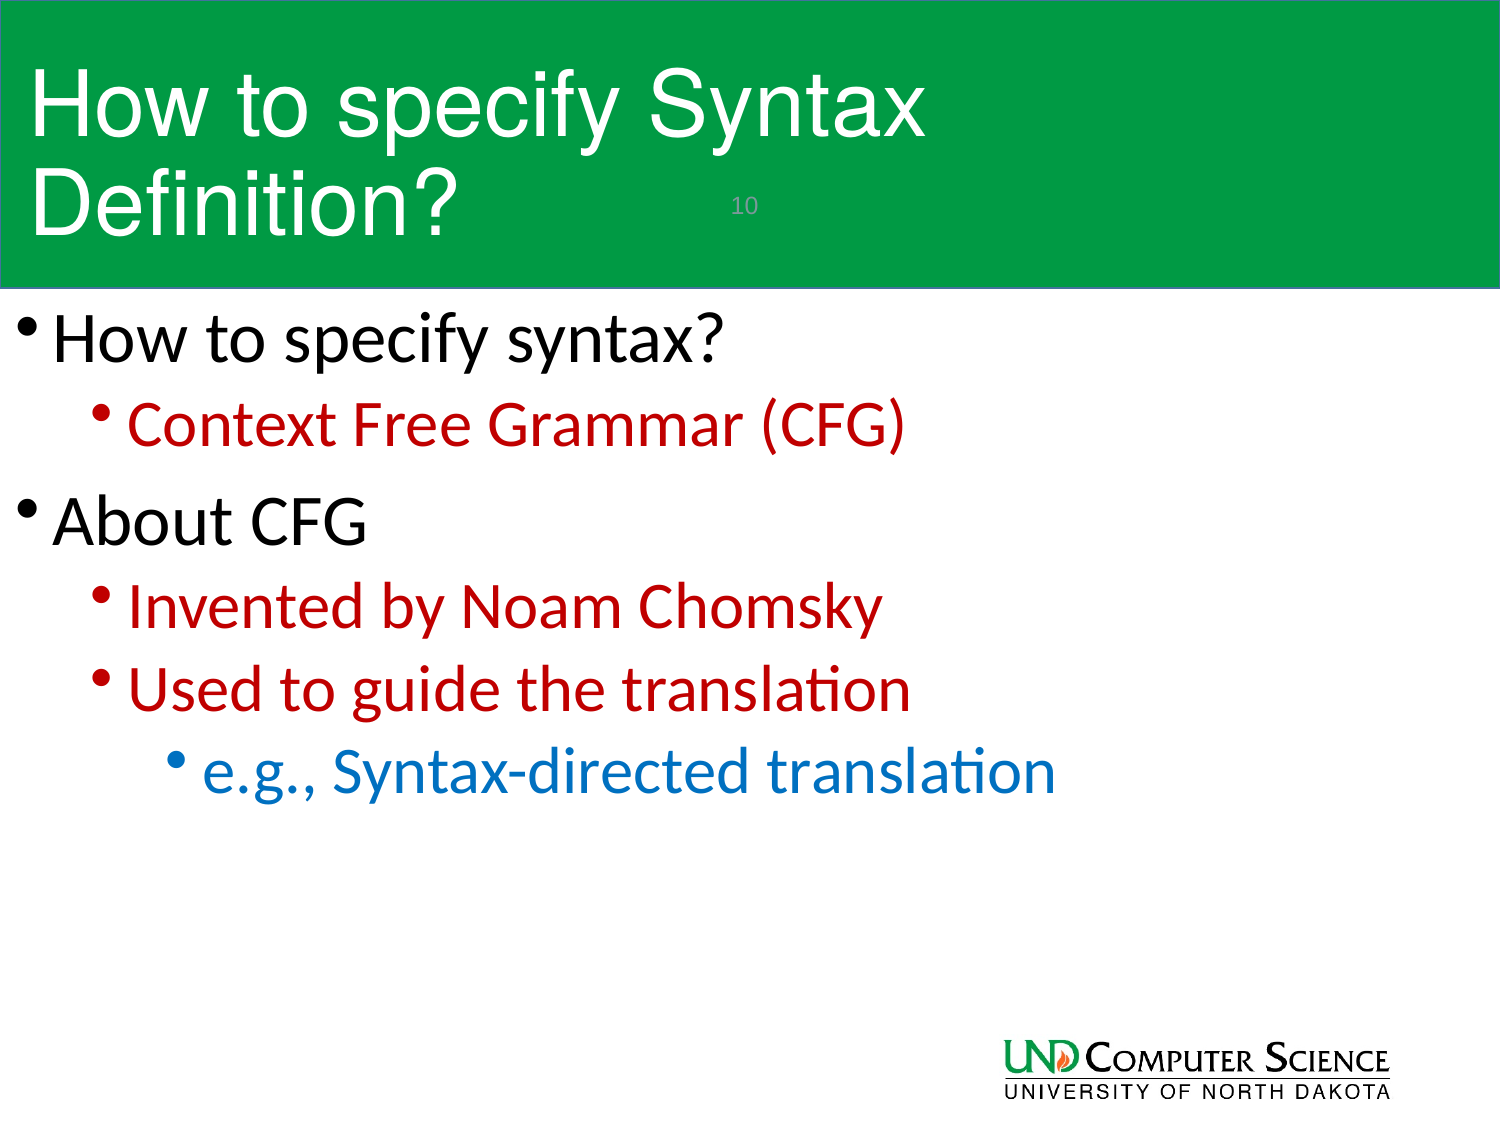

# How to specify Syntax Definition?
10
How to specify syntax?
Context Free Grammar (CFG)
About CFG
Invented by Noam Chomsky
Used to guide the translation
e.g., Syntax-directed translation